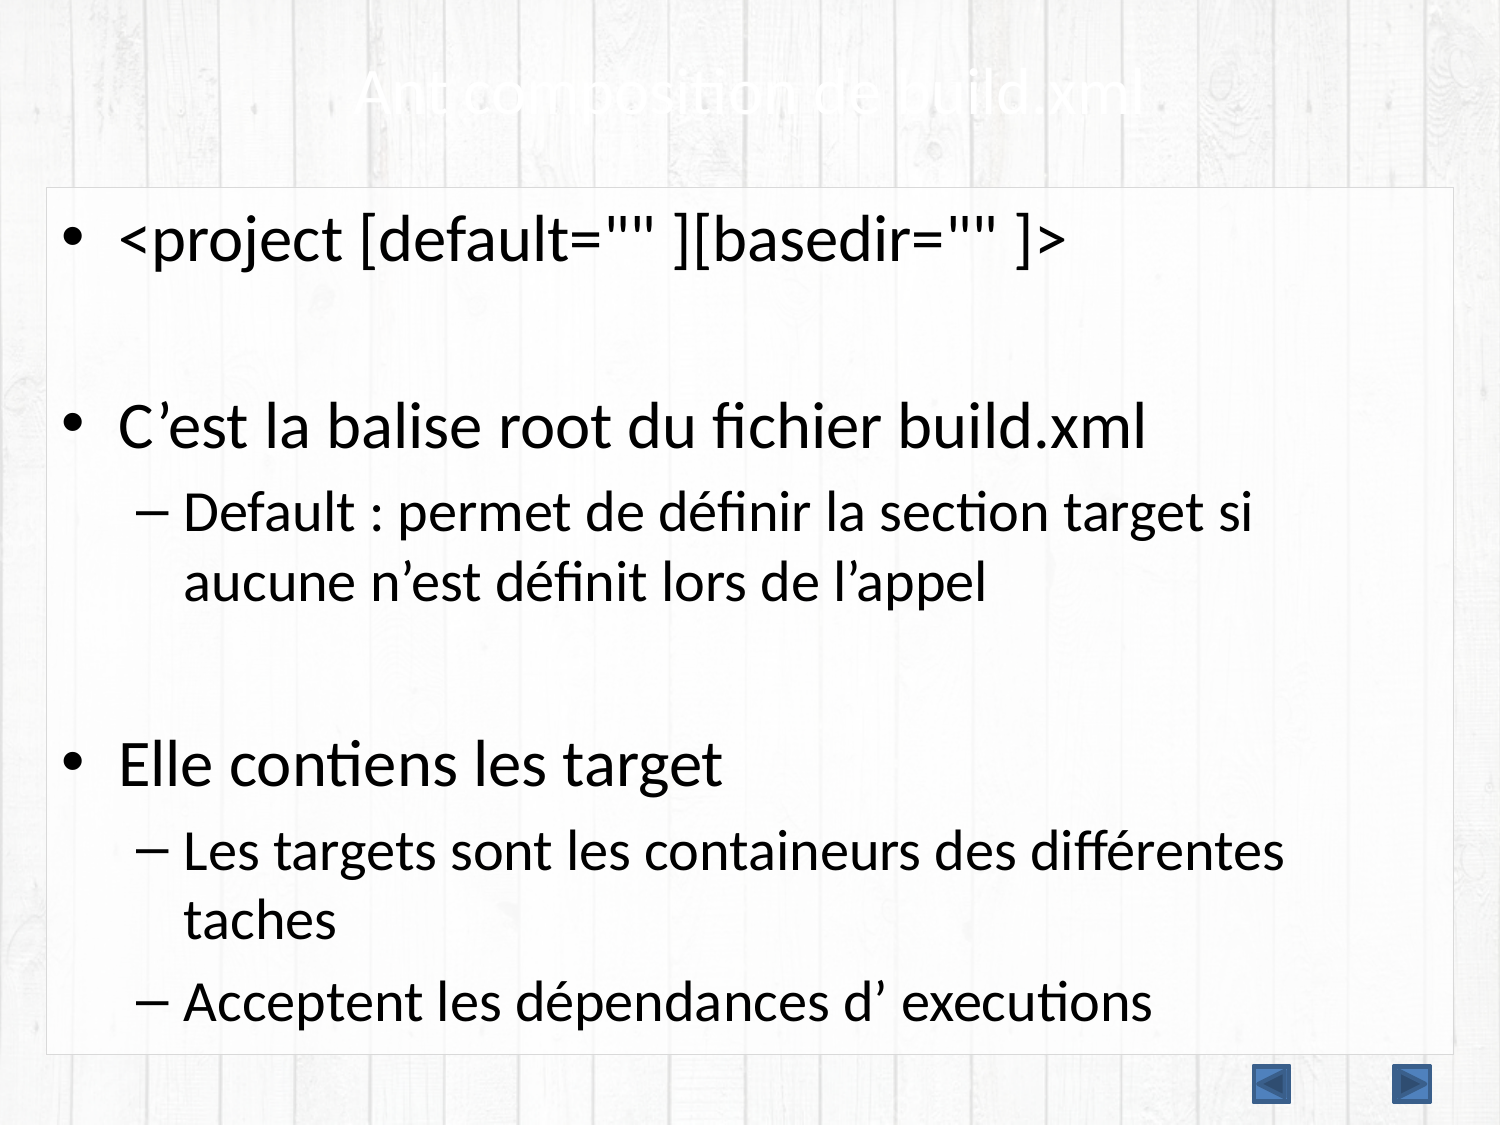

# Ant composition de build.xml
<project [default="" ][basedir="" ]>

C’est la balise root du fichier build.xml
Default : permet de définir la section target si aucune n’est définit lors de l’appel

Elle contiens les target
Les targets sont les containeurs des différentes taches
Acceptent les dépendances d’ executions